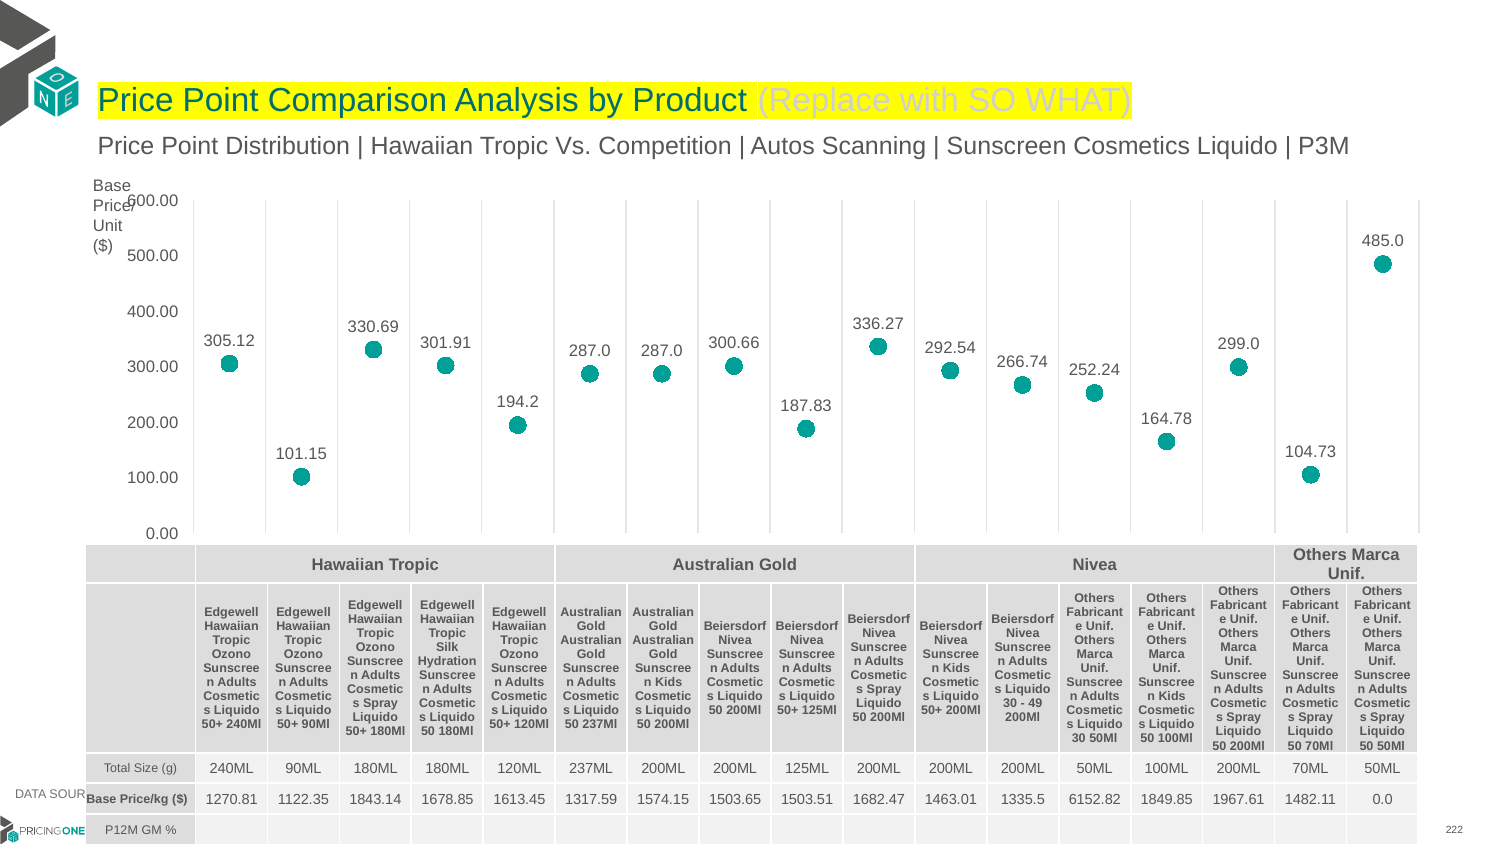

# Price Point Comparison Analysis by Product (Replace with SO WHAT)
Price Point Distribution | Hawaiian Tropic Vs. Competition | Autos Scanning | Sunscreen Cosmetics Liquido | P3M
Base Price/Unit ($)

### Chart

| Category | Base Price/Unit |
|---|---|
| Edgewell Hawaiian Tropic Ozono Sunscreen Adults Cosmetics Liquido 50+ 240Ml | 305.12 |
| Edgewell Hawaiian Tropic Ozono Sunscreen Adults Cosmetics Liquido 50+ 90Ml | 101.15 |
| Edgewell Hawaiian Tropic Ozono Sunscreen Adults Cosmetics Spray Liquido 50+ 180Ml | 330.69 |
| Edgewell Hawaiian Tropic Silk Hydration Sunscreen Adults Cosmetics Liquido 50 180Ml | 301.91 |
| Edgewell Hawaiian Tropic Ozono Sunscreen Adults Cosmetics Liquido 50+ 120Ml | 194.2 |
| Australian Gold Australian Gold Sunscreen Adults Cosmetics Liquido 50 237Ml | 287.0 |
| Australian Gold Australian Gold Sunscreen Kids Cosmetics Liquido 50 200Ml | 287.0 |
| Beiersdorf Nivea Sunscreen Adults Cosmetics Liquido 50 200Ml | 300.66 |
| Beiersdorf Nivea Sunscreen Adults Cosmetics Liquido 50+ 125Ml | 187.83 |
| Beiersdorf Nivea Sunscreen Adults Cosmetics Spray Liquido 50 200Ml | 336.27 |
| Beiersdorf Nivea Sunscreen Kids Cosmetics Liquido 50+ 200Ml | 292.54 |
| Beiersdorf Nivea Sunscreen Adults Cosmetics Liquido 30 - 49 200Ml | 266.74 |
| Others Fabricante Unif. Others Marca Unif. Sunscreen Adults Cosmetics Liquido 30 50Ml | 252.24 |
| Others Fabricante Unif. Others Marca Unif. Sunscreen Kids Cosmetics Liquido 50 100Ml | 164.78 |
| Others Fabricante Unif. Others Marca Unif. Sunscreen Adults Cosmetics Spray Liquido 50 200Ml | 299.0 |
| Others Fabricante Unif. Others Marca Unif. Sunscreen Adults Cosmetics Spray Liquido 50 70Ml | 104.73 |
| Others Fabricante Unif. Others Marca Unif. Sunscreen Adults Cosmetics Spray Liquido 50 50Ml | 485.0 |
|  | Hawaiian Tropic | Hawaiian Tropic | Hawaiian Tropic | Hawaiian Tropic | Hawaiian Tropic | Australian Gold | Australian Gold | Nivea | Nivea | Nivea | Nivea | Nivea | Others Marca Unif. | Others Marca Unif. | Others Marca Unif. | Others Marca Unif. | Others Marca Unif. |
| --- | --- | --- | --- | --- | --- | --- | --- | --- | --- | --- | --- | --- | --- | --- | --- | --- | --- |
|  | Edgewell Hawaiian Tropic Ozono Sunscreen Adults Cosmetics Liquido 50+ 240Ml | Edgewell Hawaiian Tropic Ozono Sunscreen Adults Cosmetics Liquido 50+ 90Ml | Edgewell Hawaiian Tropic Ozono Sunscreen Adults Cosmetics Spray Liquido 50+ 180Ml | Edgewell Hawaiian Tropic Silk Hydration Sunscreen Adults Cosmetics Liquido 50 180Ml | Edgewell Hawaiian Tropic Ozono Sunscreen Adults Cosmetics Liquido 50+ 120Ml | Australian Gold Australian Gold Sunscreen Adults Cosmetics Liquido 50 237Ml | Australian Gold Australian Gold Sunscreen Kids Cosmetics Liquido 50 200Ml | Beiersdorf Nivea Sunscreen Adults Cosmetics Liquido 50 200Ml | Beiersdorf Nivea Sunscreen Adults Cosmetics Liquido 50+ 125Ml | Beiersdorf Nivea Sunscreen Adults Cosmetics Spray Liquido 50 200Ml | Beiersdorf Nivea Sunscreen Kids Cosmetics Liquido 50+ 200Ml | Beiersdorf Nivea Sunscreen Adults Cosmetics Liquido 30 - 49 200Ml | Others Fabricante Unif. Others Marca Unif. Sunscreen Adults Cosmetics Liquido 30 50Ml | Others Fabricante Unif. Others Marca Unif. Sunscreen Kids Cosmetics Liquido 50 100Ml | Others Fabricante Unif. Others Marca Unif. Sunscreen Adults Cosmetics Spray Liquido 50 200Ml | Others Fabricante Unif. Others Marca Unif. Sunscreen Adults Cosmetics Spray Liquido 50 70Ml | Others Fabricante Unif. Others Marca Unif. Sunscreen Adults Cosmetics Spray Liquido 50 50Ml |
| Total Size (g) | 240ML | 90ML | 180ML | 180ML | 120ML | 237ML | 200ML | 200ML | 125ML | 200ML | 200ML | 200ML | 50ML | 100ML | 200ML | 70ML | 50ML |
| Base Price/kg ($) | 1270.81 | 1122.35 | 1843.14 | 1678.85 | 1613.45 | 1317.59 | 1574.15 | 1503.65 | 1503.51 | 1682.47 | 1463.01 | 1335.5 | 6152.82 | 1849.85 | 1967.61 | 1482.11 | 0.0 |
| P12M GM % |  |  |  |  |  |  |  |  |  |  |  |  |  |  |  |  |  |
DATA SOURCE: Trade Panel/Retailer Data | April  2025

7/2/2025
222